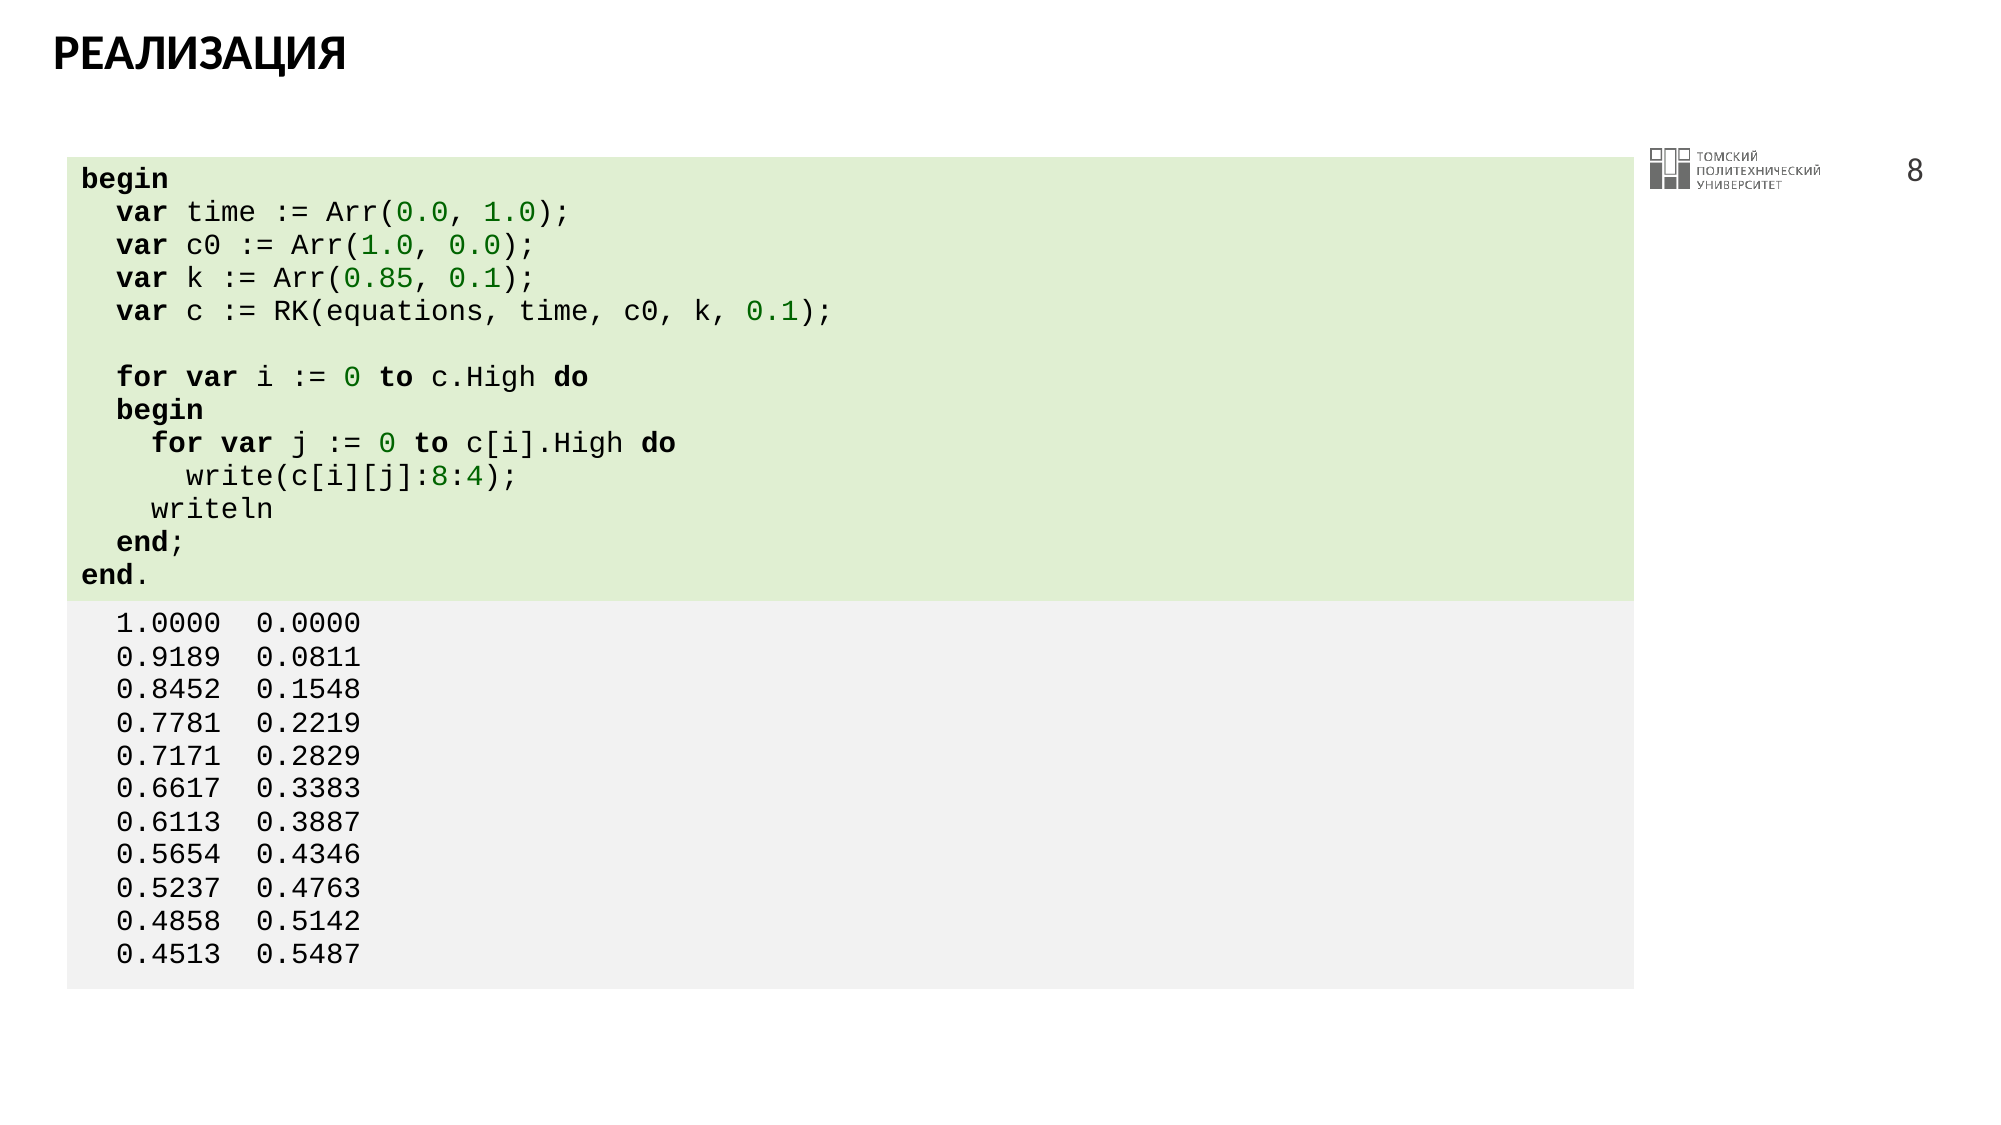

# РЕАЛИЗАЦИЯ
| begin var time := Arr(0.0, 1.0); var c0 := Arr(1.0, 0.0); var k := Arr(0.85, 0.1); var c := RK(equations, time, c0, k, 0.1); for var i := 0 to c.High do begin for var j := 0 to c[i].High do write(c[i][j]:8:4); writeln end; end. |
| --- |
| 1.0000 0.0000 0.9189 0.0811 0.8452 0.1548 0.7781 0.2219 0.7171 0.2829 0.6617 0.3383 0.6113 0.3887 0.5654 0.4346 0.5237 0.4763 0.4858 0.5142 0.4513 0.5487 |